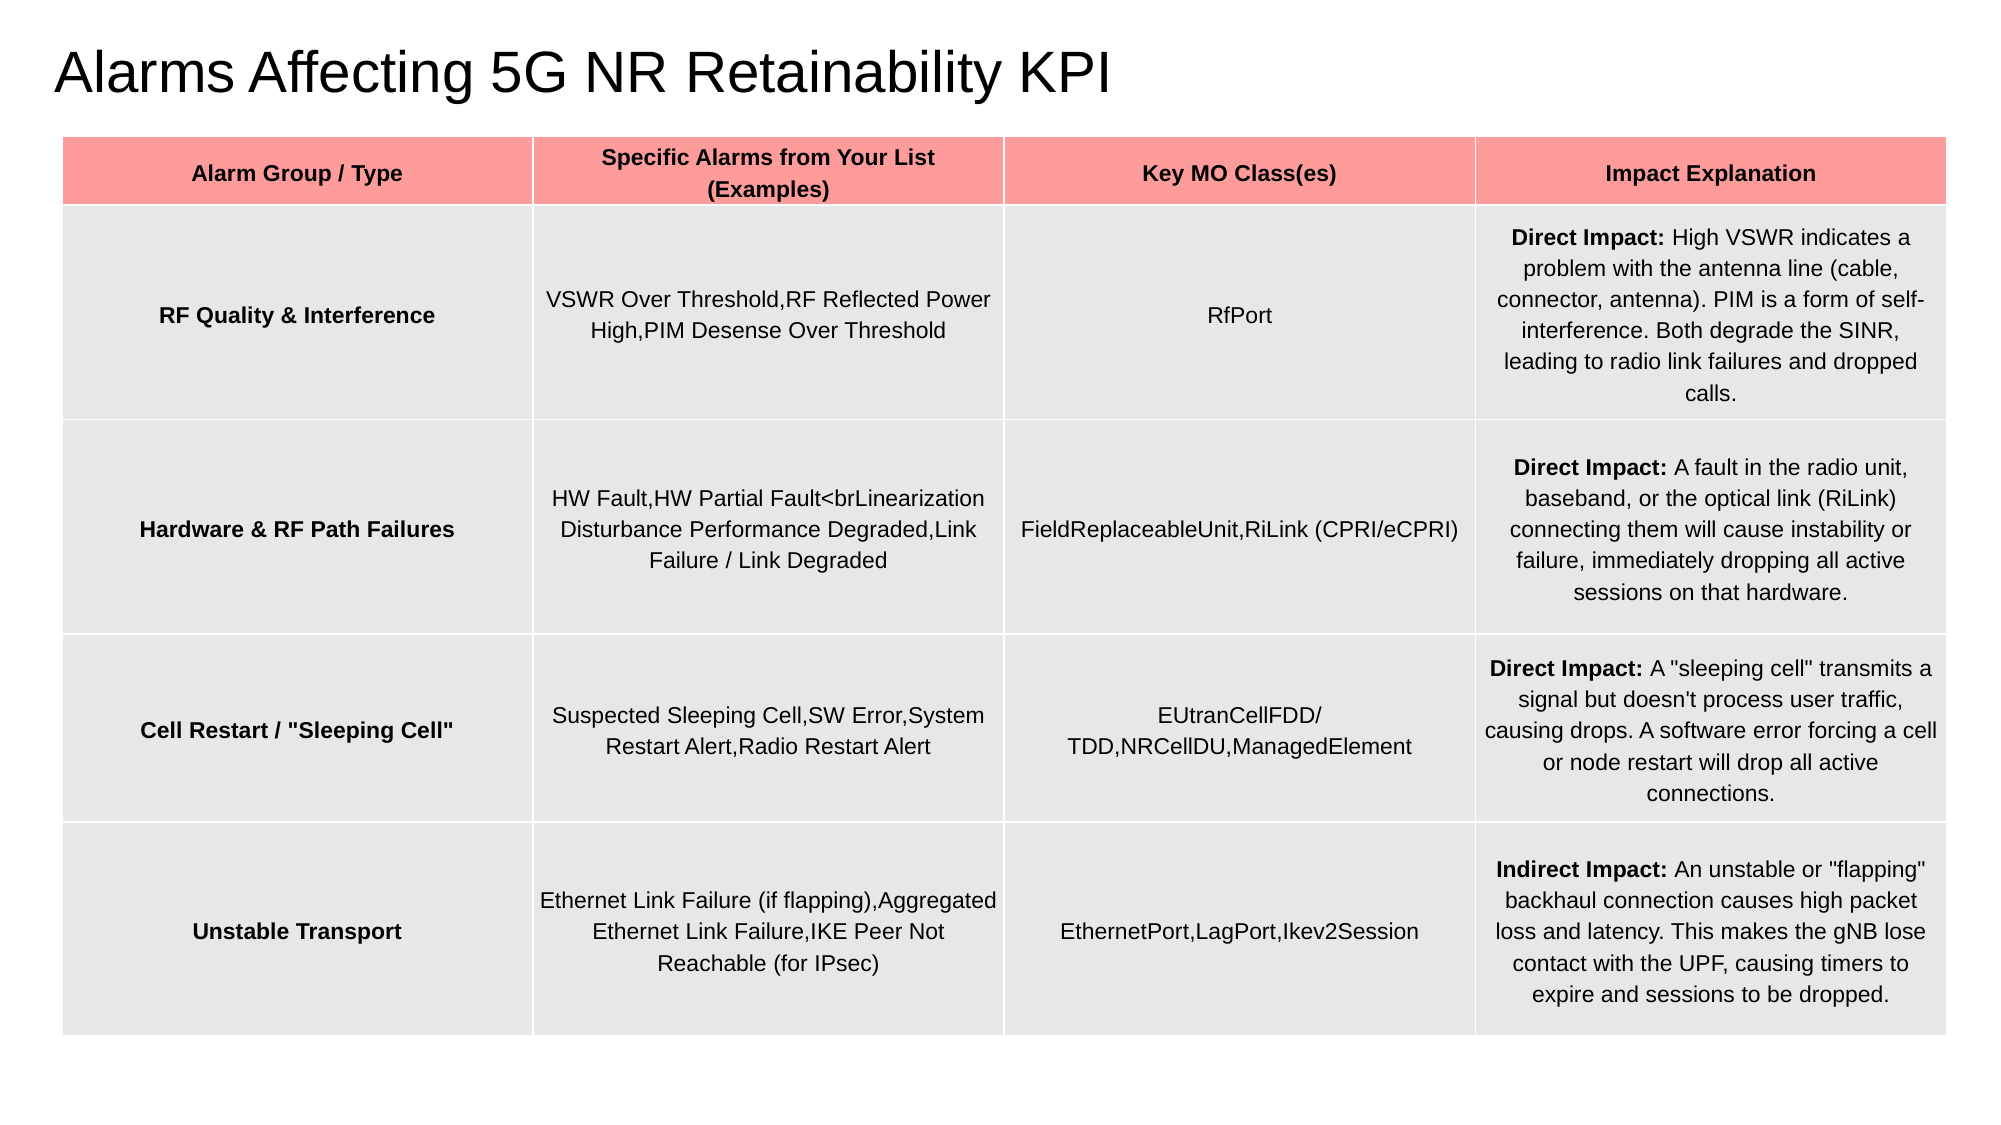

Alarms Affecting 5G NR Retainability KPI
| Alarm Group / Type | Specific Alarms from Your List (Examples) | Key MO Class(es) | Impact Explanation |
| --- | --- | --- | --- |
| RF Quality & Interference | VSWR Over Threshold,RF Reflected Power High,PIM Desense Over Threshold | RfPort | Direct Impact: High VSWR indicates a problem with the antenna line (cable, connector, antenna). PIM is a form of self-interference. Both degrade the SINR, leading to radio link failures and dropped calls. |
| Hardware & RF Path Failures | HW Fault,HW Partial Fault<brLinearization Disturbance Performance Degraded,Link Failure / Link Degraded | FieldReplaceableUnit,RiLink (CPRI/eCPRI) | Direct Impact: A fault in the radio unit, baseband, or the optical link (RiLink) connecting them will cause instability or failure, immediately dropping all active sessions on that hardware. |
| Cell Restart / "Sleeping Cell" | Suspected Sleeping Cell,SW Error,System Restart Alert,Radio Restart Alert | EUtranCellFDD/TDD,NRCellDU,ManagedElement | Direct Impact: A "sleeping cell" transmits a signal but doesn't process user traffic, causing drops. A software error forcing a cell or node restart will drop all active connections. |
| Unstable Transport | Ethernet Link Failure (if flapping),Aggregated Ethernet Link Failure,IKE Peer Not Reachable (for IPsec) | EthernetPort,LagPort,Ikev2Session | Indirect Impact: An unstable or "flapping" backhaul connection causes high packet loss and latency. This makes the gNB lose contact with the UPF, causing timers to expire and sessions to be dropped. |